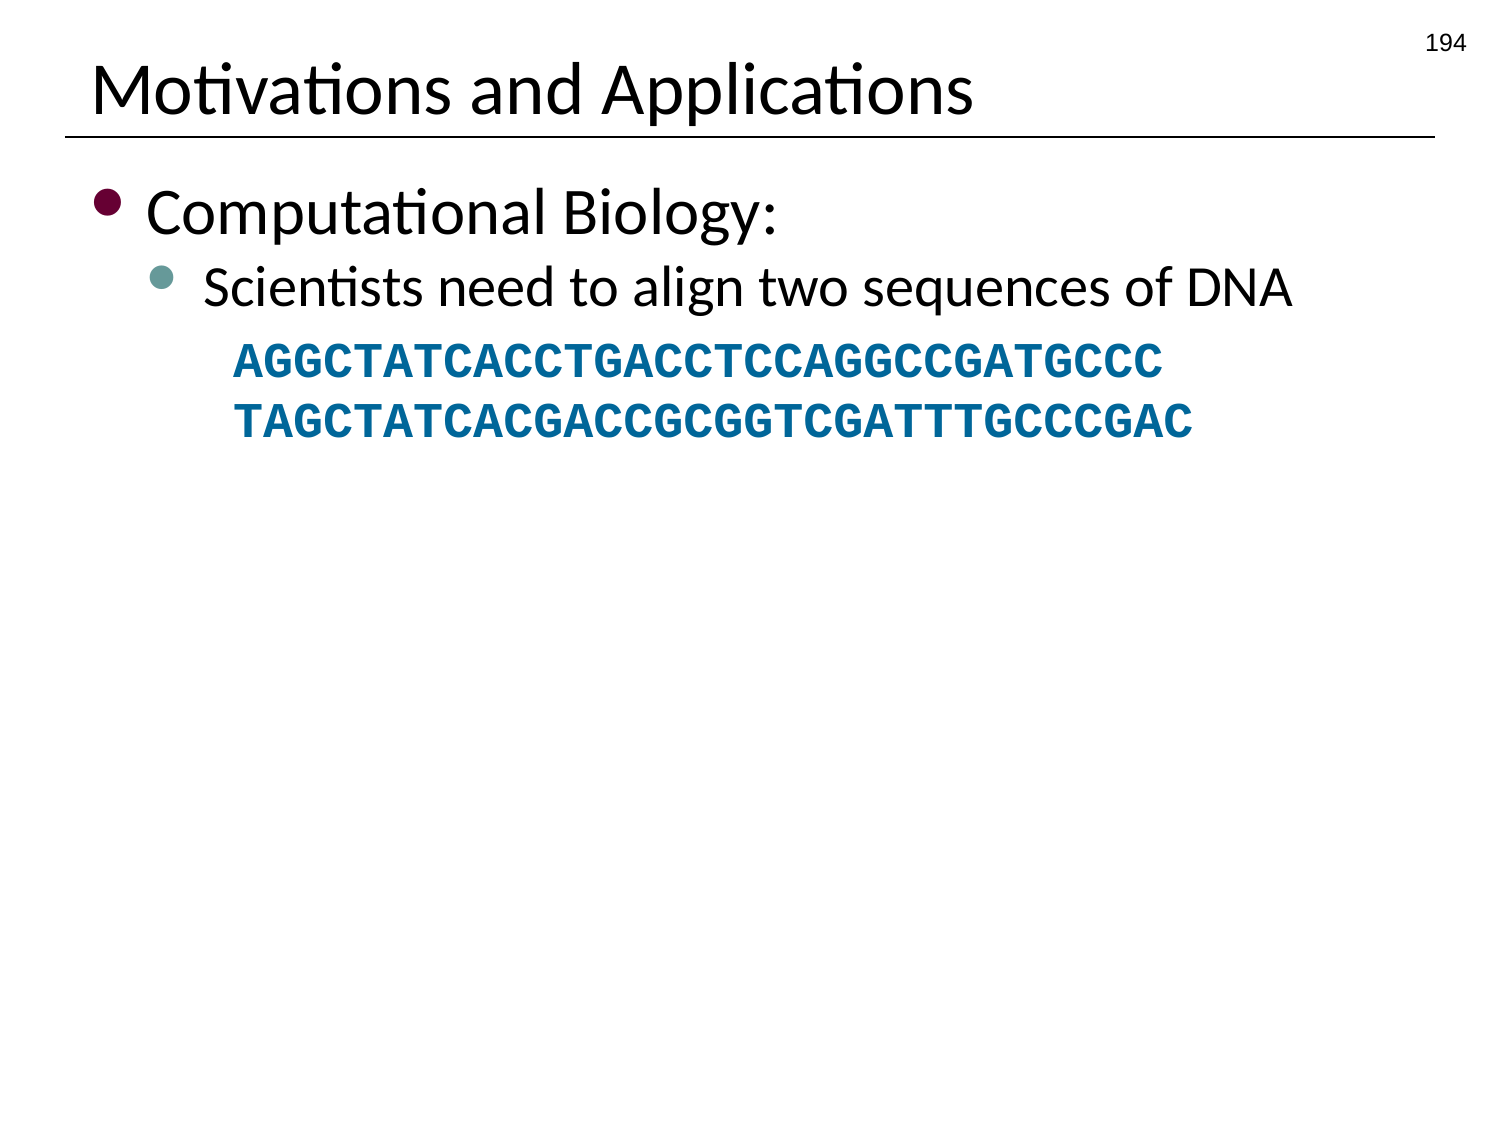

194
# Motivations and Applications
Computational Biology:
Scientists need to align two sequences of DNA

AGGCTATCACCTGACCTCCAGGCCGATGCCC
TAGCTATCACGACCGCGGTCGATTTGCCCGAC